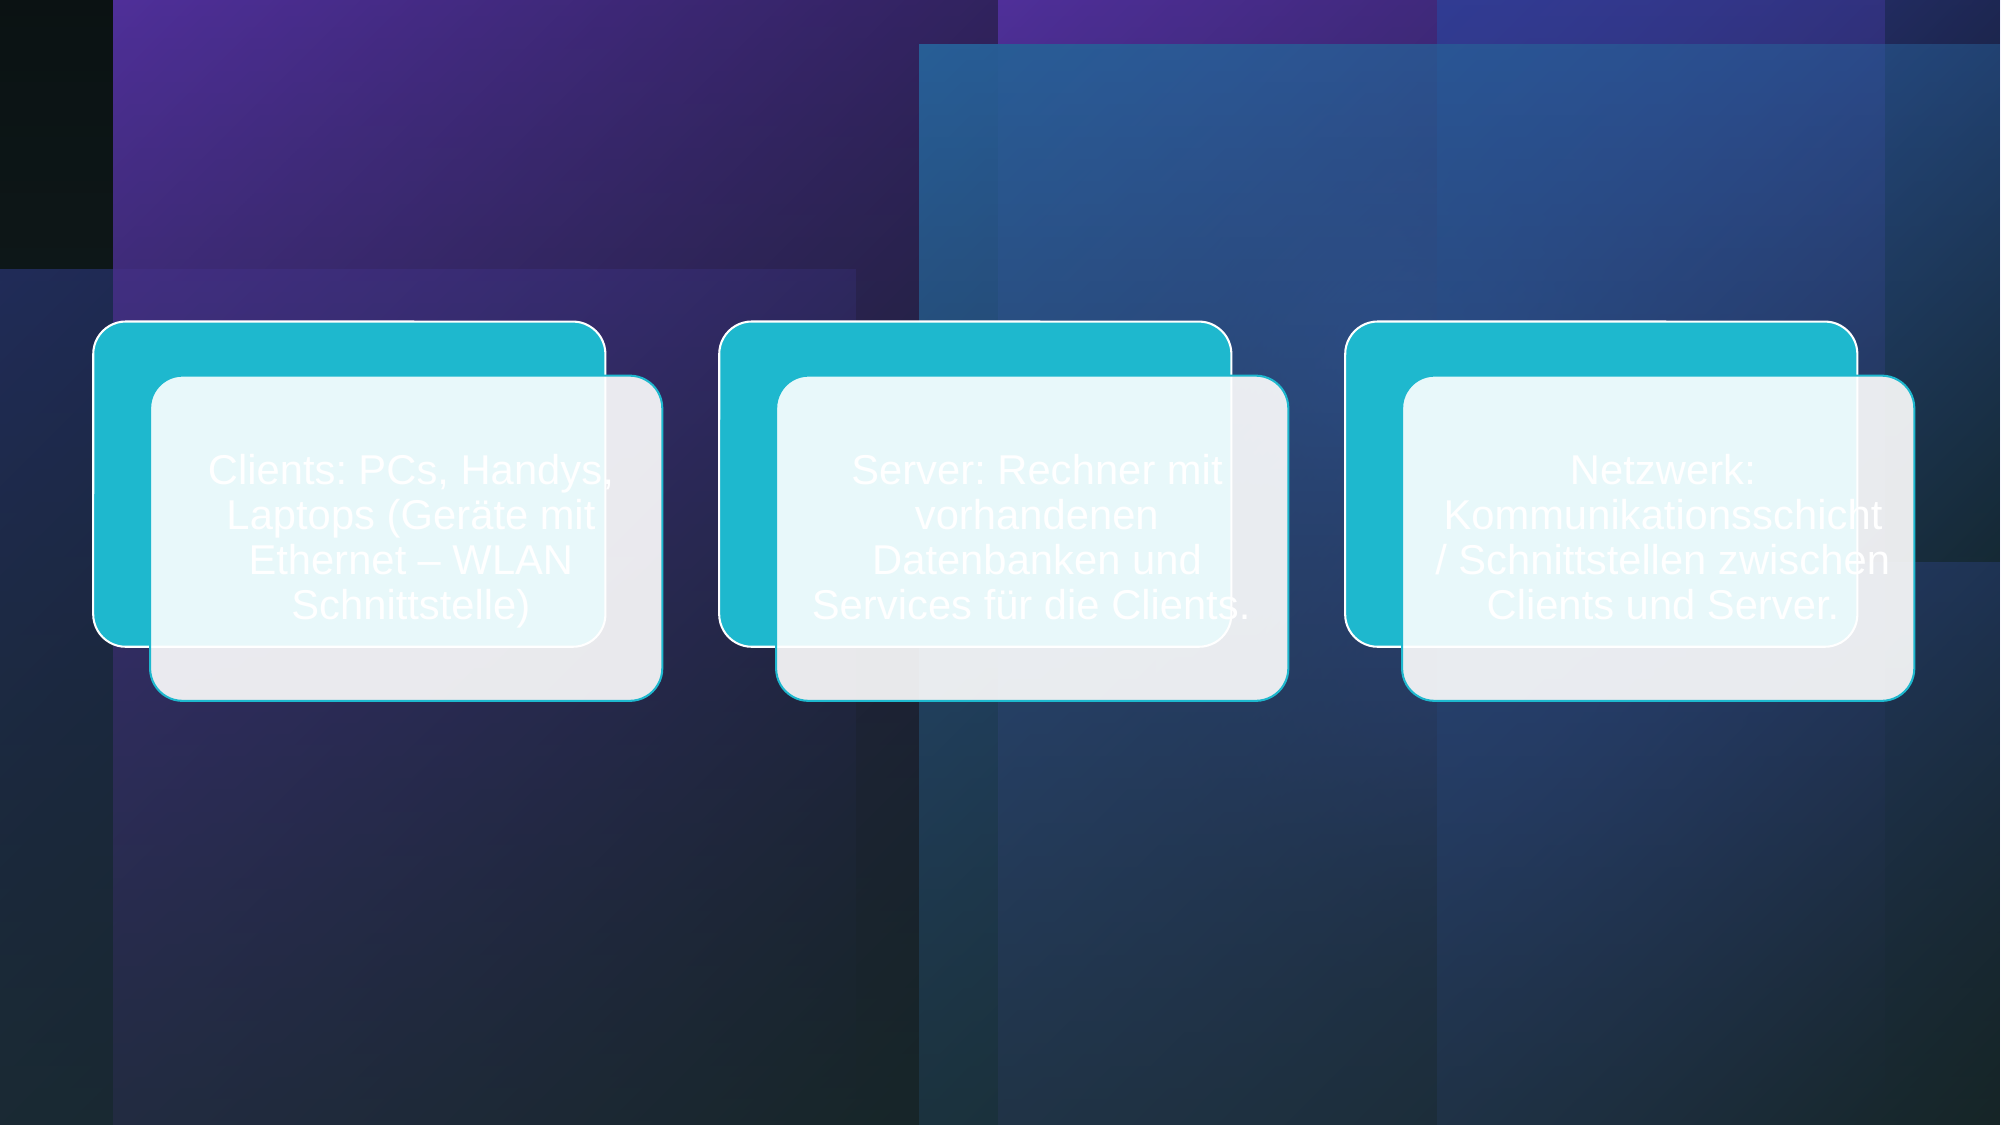

Clients: PCs, Handys, Laptops (Geräte mit Ethernet – WLAN Schnittstelle)
Server: Rechner mit vorhandenen Datenbanken und Services für die Clients.
Netzwerk: Kommunikationsschicht / Schnittstellen zwischen Clients und Server.